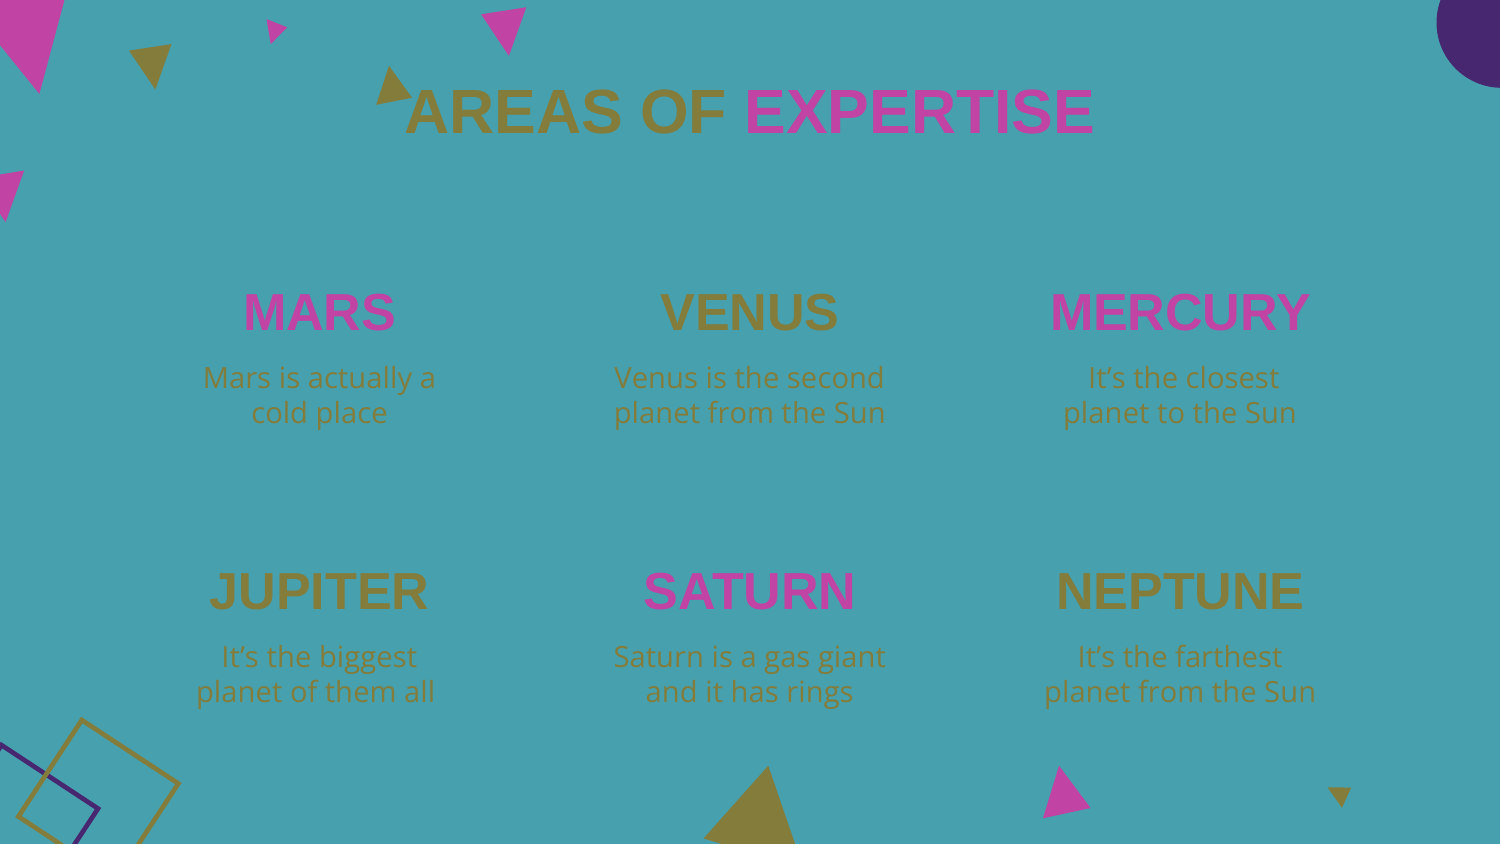

# AREAS OF EXPERTISE
MARS
VENUS
MERCURY
Mars is actually a cold place
Venus is the second planet from the Sun
 It’s the closest planet to the Sun
JUPITER
SATURN
NEPTUNE
It’s the biggest planet of them all
Saturn is a gas giant and it has rings

It’s the farthest planet from the Sun